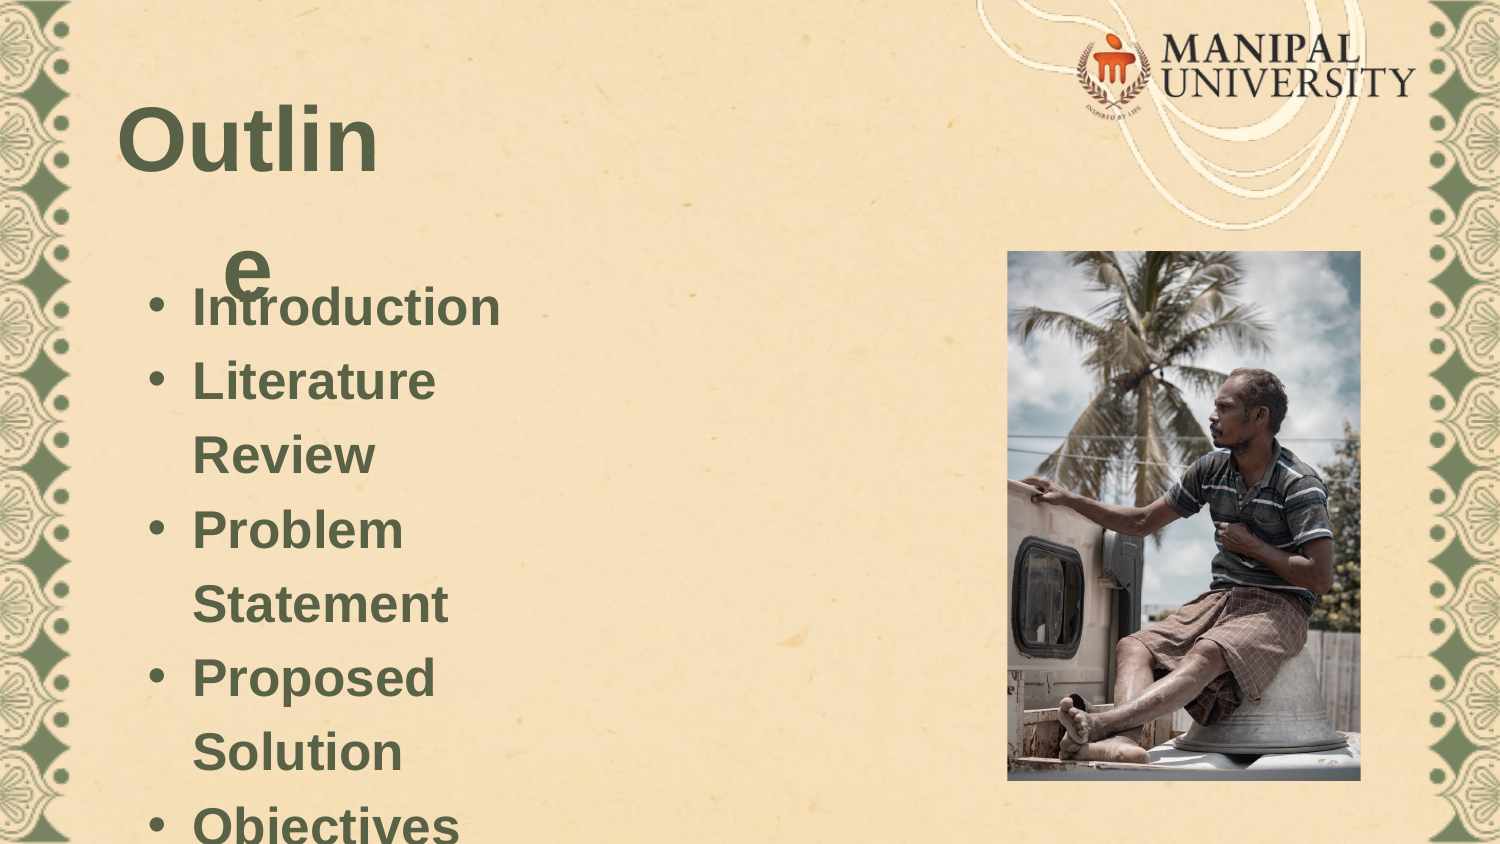

Outline

Introduction
Literature Review
Problem Statement
Proposed Solution
Objectives